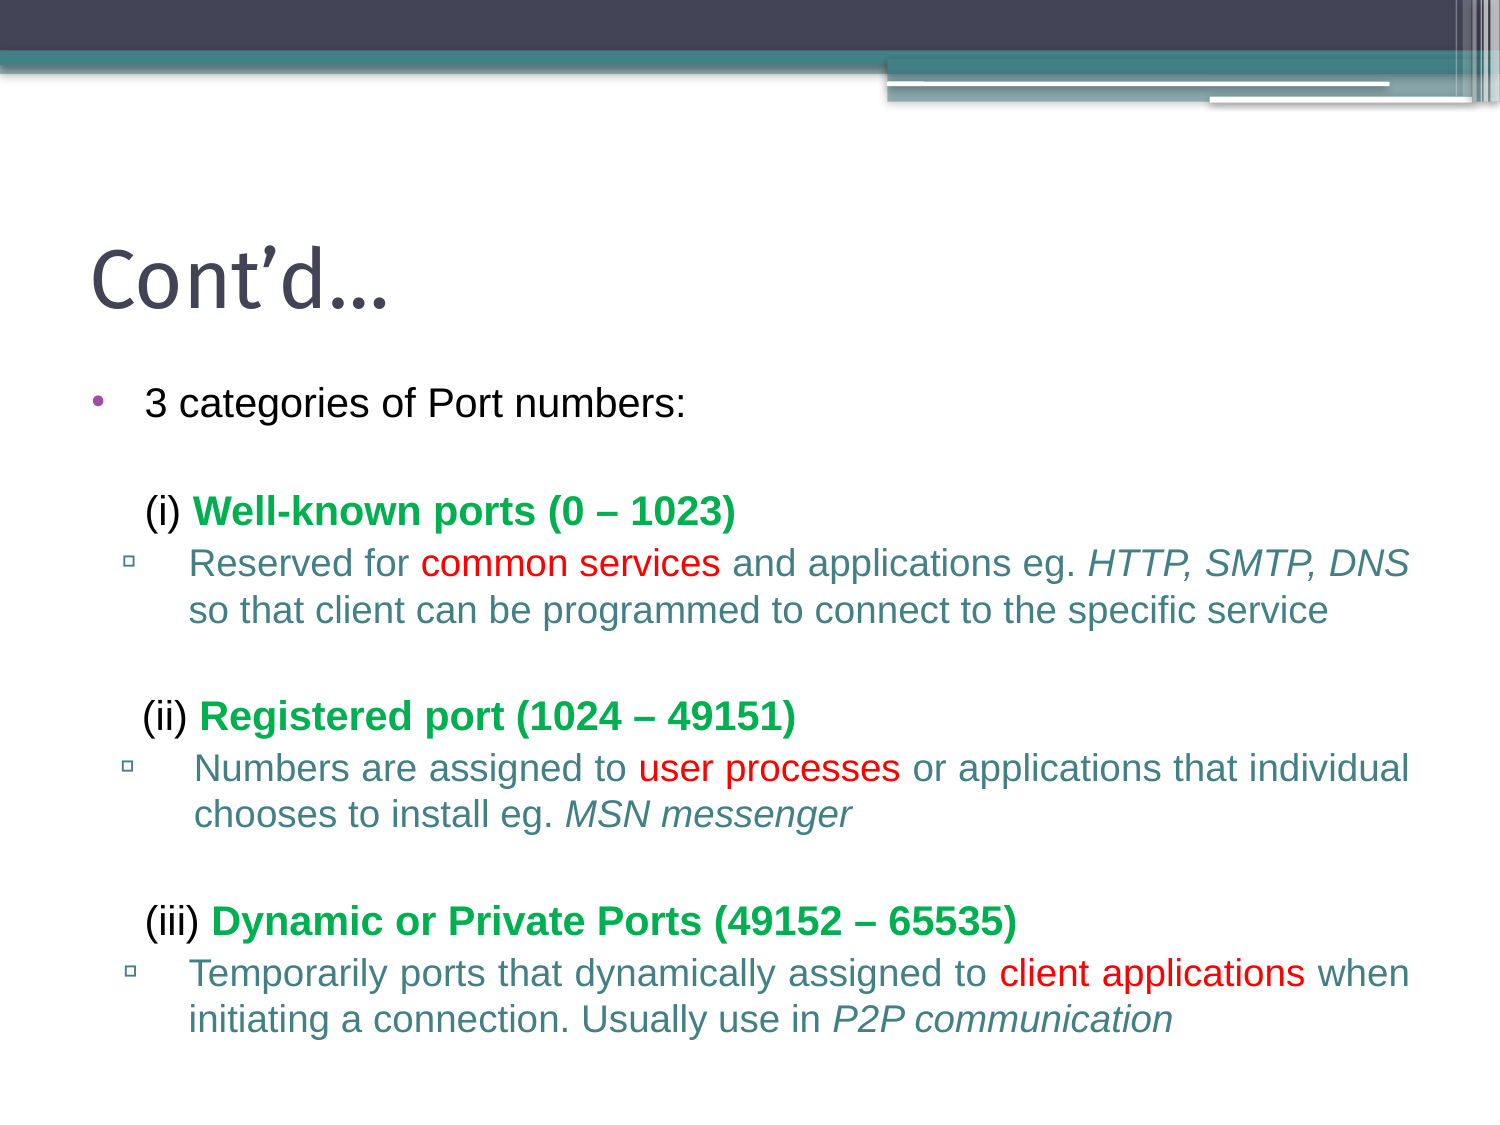

# Cont’d…
3 categories of Port numbers:

	(i) Well-known ports (0 – 1023)
Reserved for common services and applications eg. HTTP, SMTP, DNS so that client can be programmed to connect to the specific service

(ii) Registered port (1024 – 49151)
Numbers are assigned to user processes or applications that individual chooses to install eg. MSN messenger

	(iii) Dynamic or Private Ports (49152 – 65535)
Temporarily ports that dynamically assigned to client applications when initiating a connection. Usually use in P2P communication